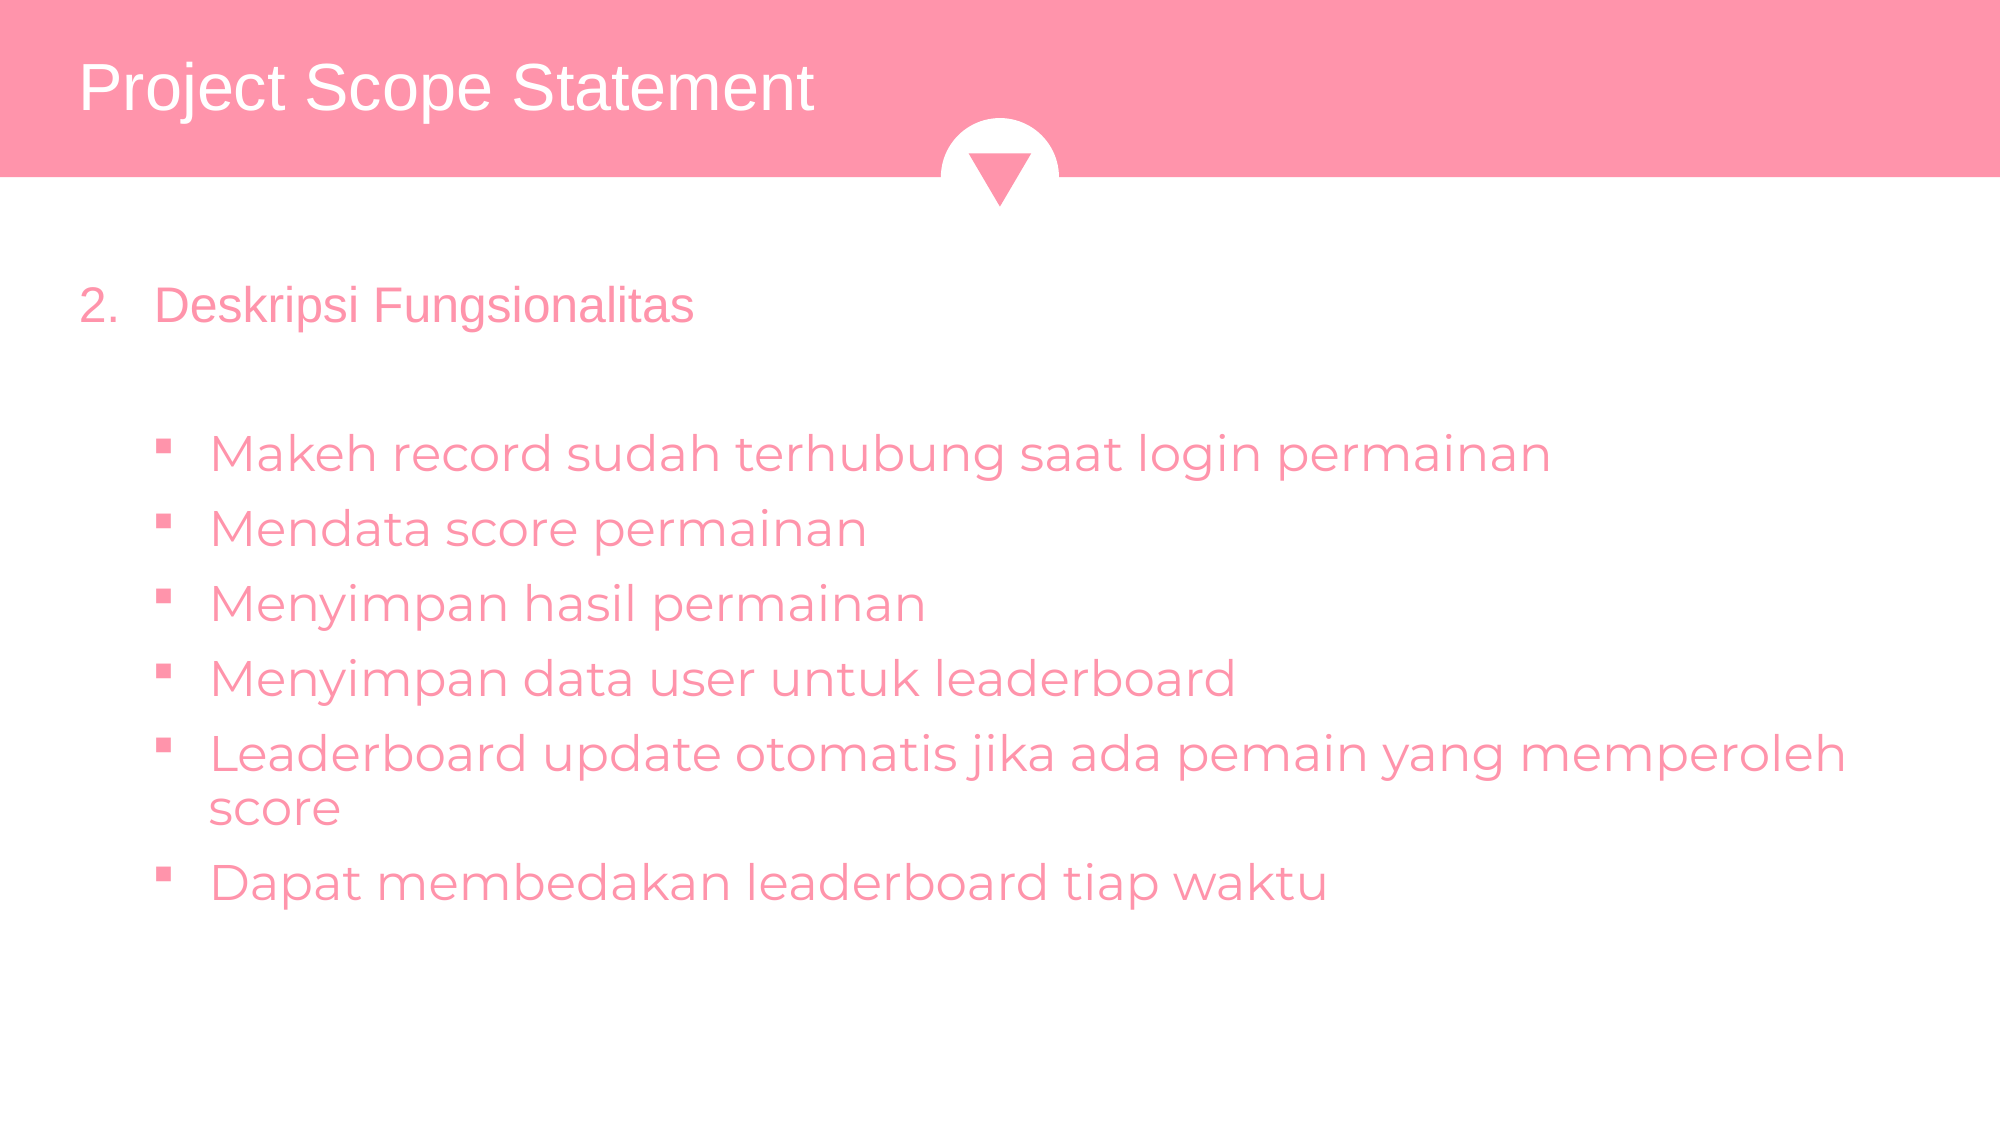

Project Scope Statement

Deskripsi Fungsionalitas

Makeh record sudah terhubung saat login permainan
Mendata score permainan
Menyimpan hasil permainan
Menyimpan data user untuk leaderboard
Leaderboard update otomatis jika ada pemain yang memperoleh score
Dapat membedakan leaderboard tiap waktu